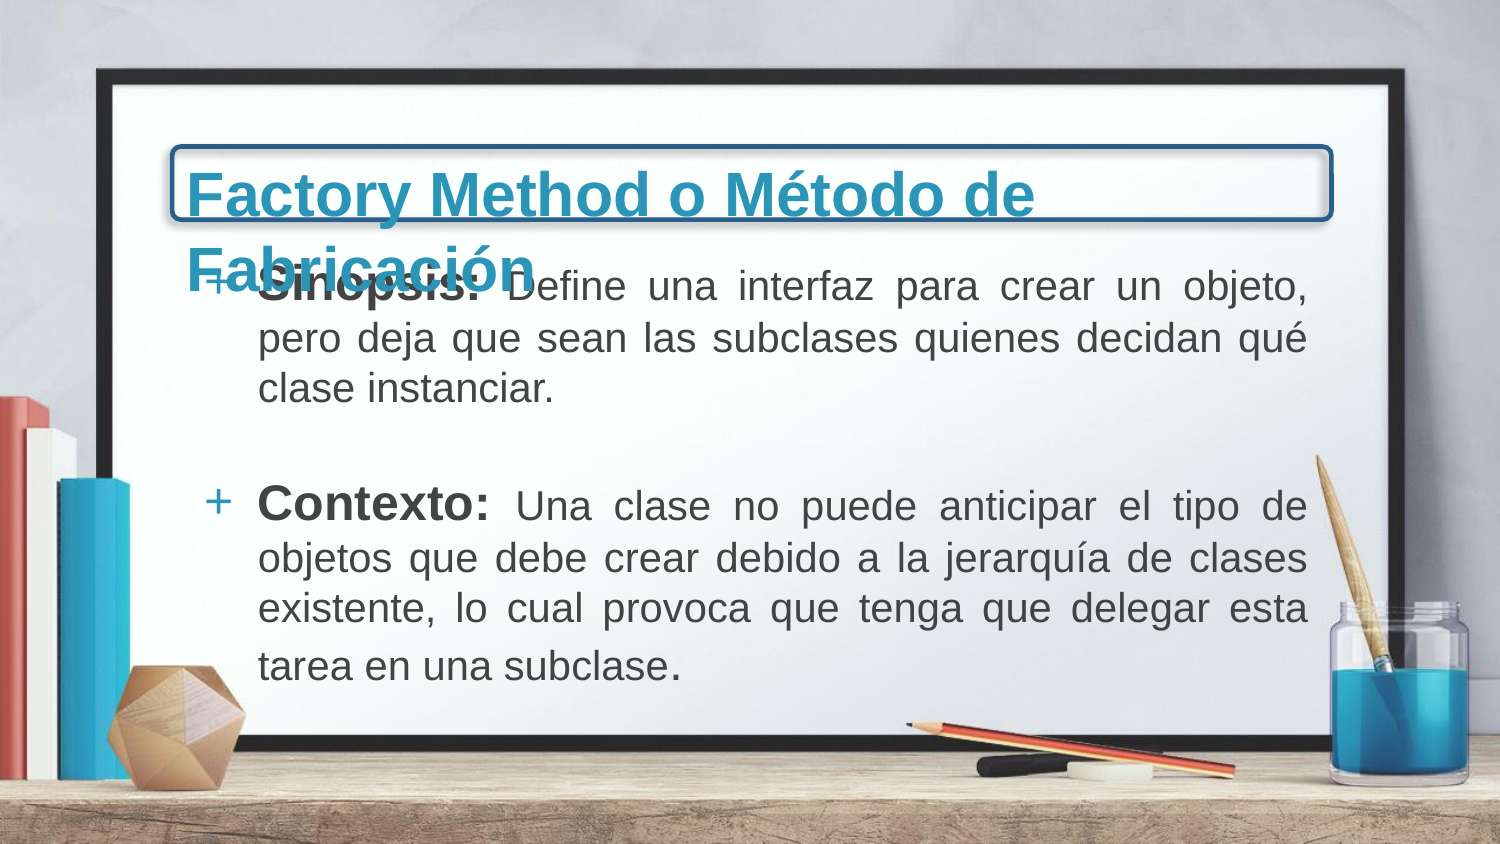

Factory Method o Método de Fabricación
Sinopsis: Define una interfaz para crear un objeto, pero deja que sean las subclases quienes decidan qué clase instanciar.

Contexto: Una clase no puede anticipar el tipo de objetos que debe crear debido a la jerarquía de clases existente, lo cual provoca que tenga que delegar esta tarea en una subclase.